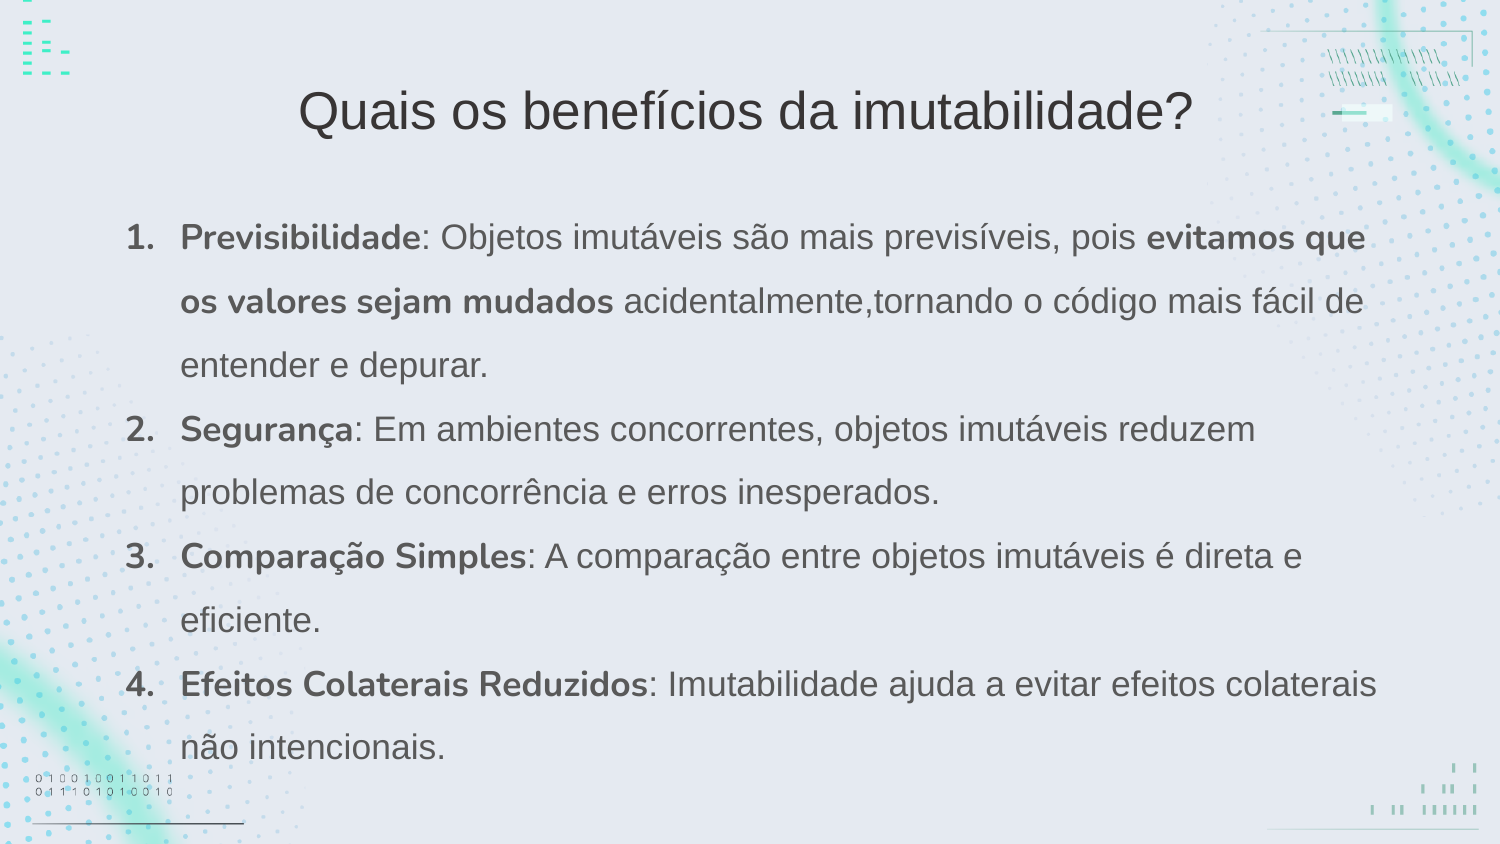

# Quais os benefícios da imutabilidade?
Previsibilidade: Objetos imutáveis são mais previsíveis, pois evitamos que os valores sejam mudados acidentalmente,tornando o código mais fácil de entender e depurar.
Segurança: Em ambientes concorrentes, objetos imutáveis reduzem problemas de concorrência e erros inesperados.
Comparação Simples: A comparação entre objetos imutáveis é direta e eficiente.
Efeitos Colaterais Reduzidos: Imutabilidade ajuda a evitar efeitos colaterais não intencionais.